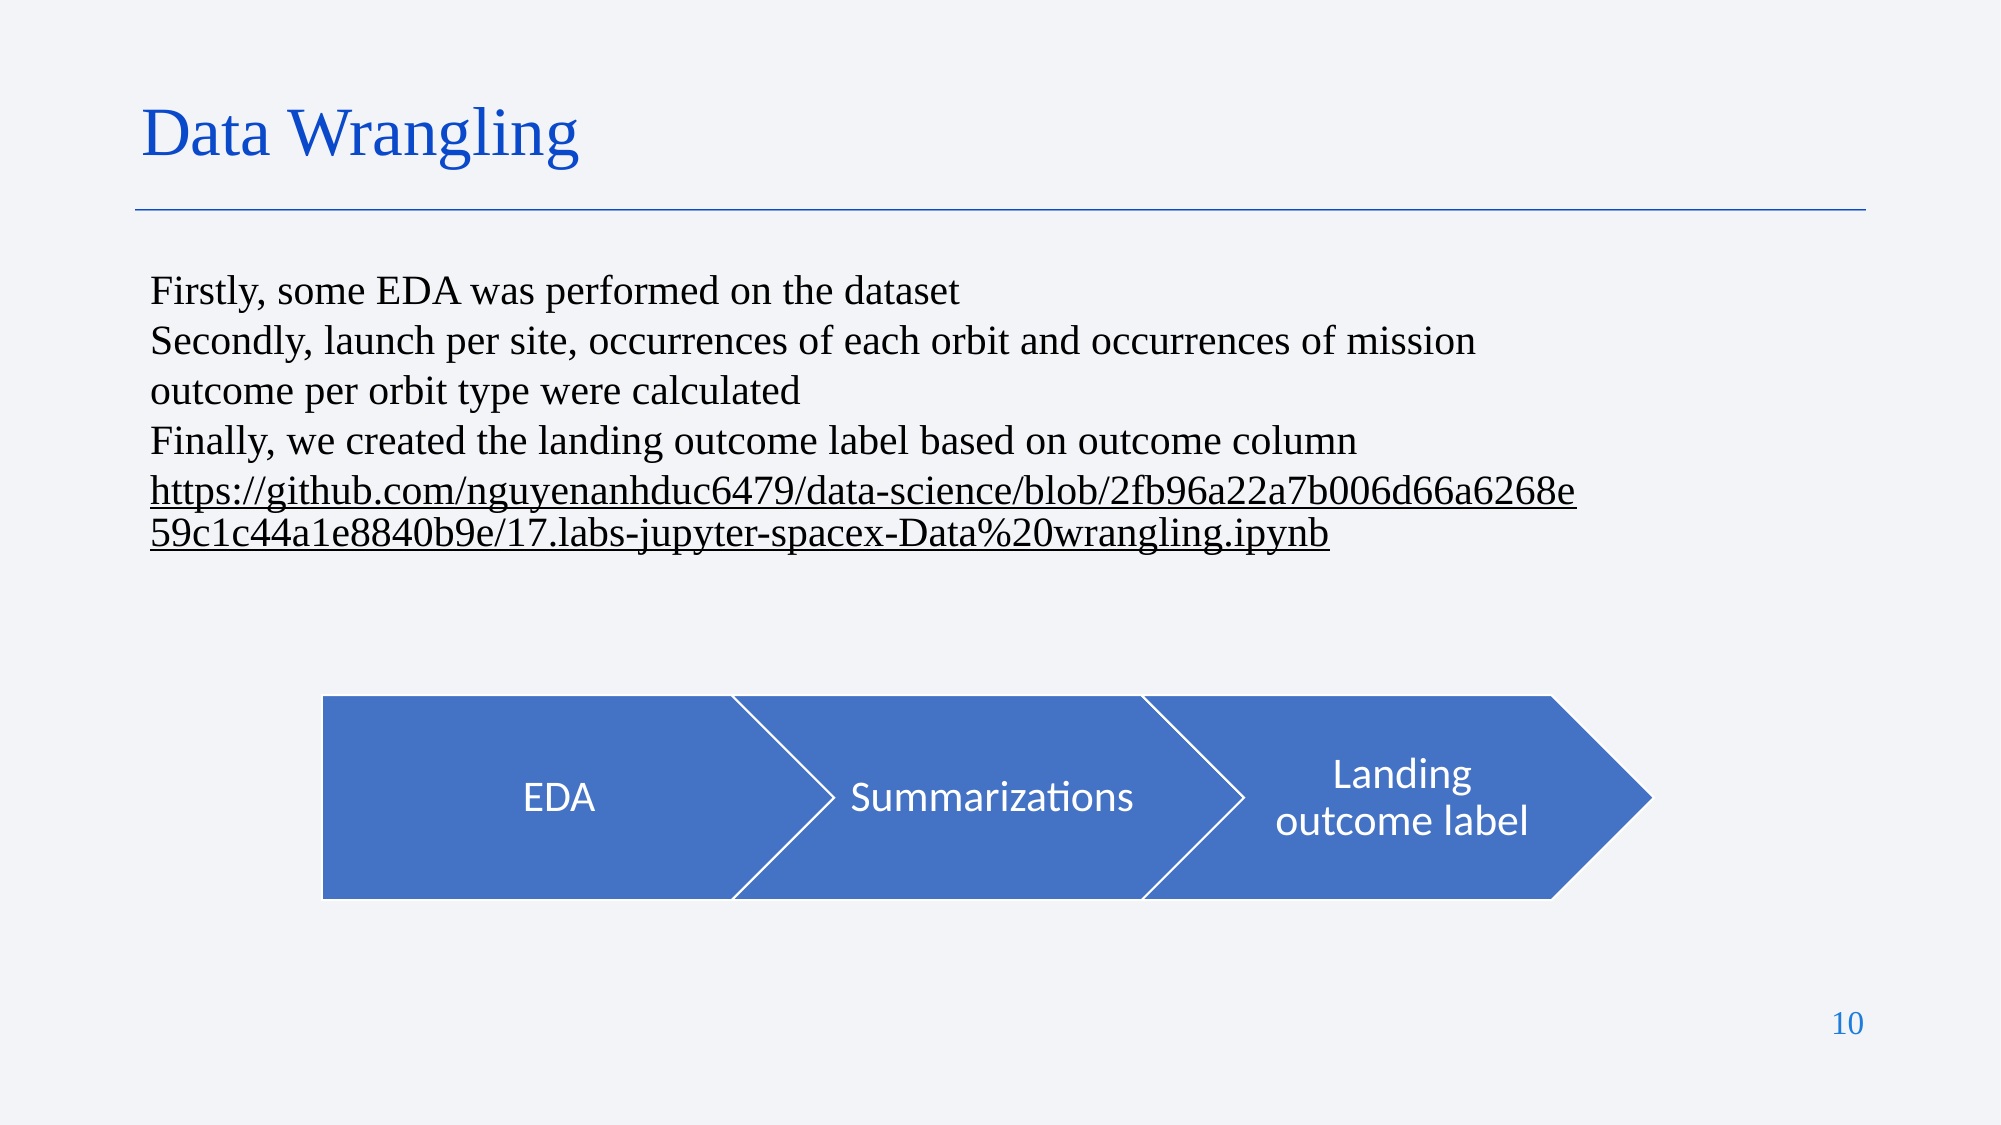

Data Wrangling

Firstly, some EDA was performed on the dataset
Secondly, launch per site, occurrences of each orbit and occurrences of mission outcome per orbit type were calculated
Finally, we created the landing outcome label based on outcome column
https://github.com/nguyenanhduc6479/data-science/blob/2fb96a22a7b006d66a6268e59c1c44a1e8840b9e/17.labs-jupyter-spacex-Data%20wrangling.ipynb

EDA
Summarizations
Landing outcome label
10